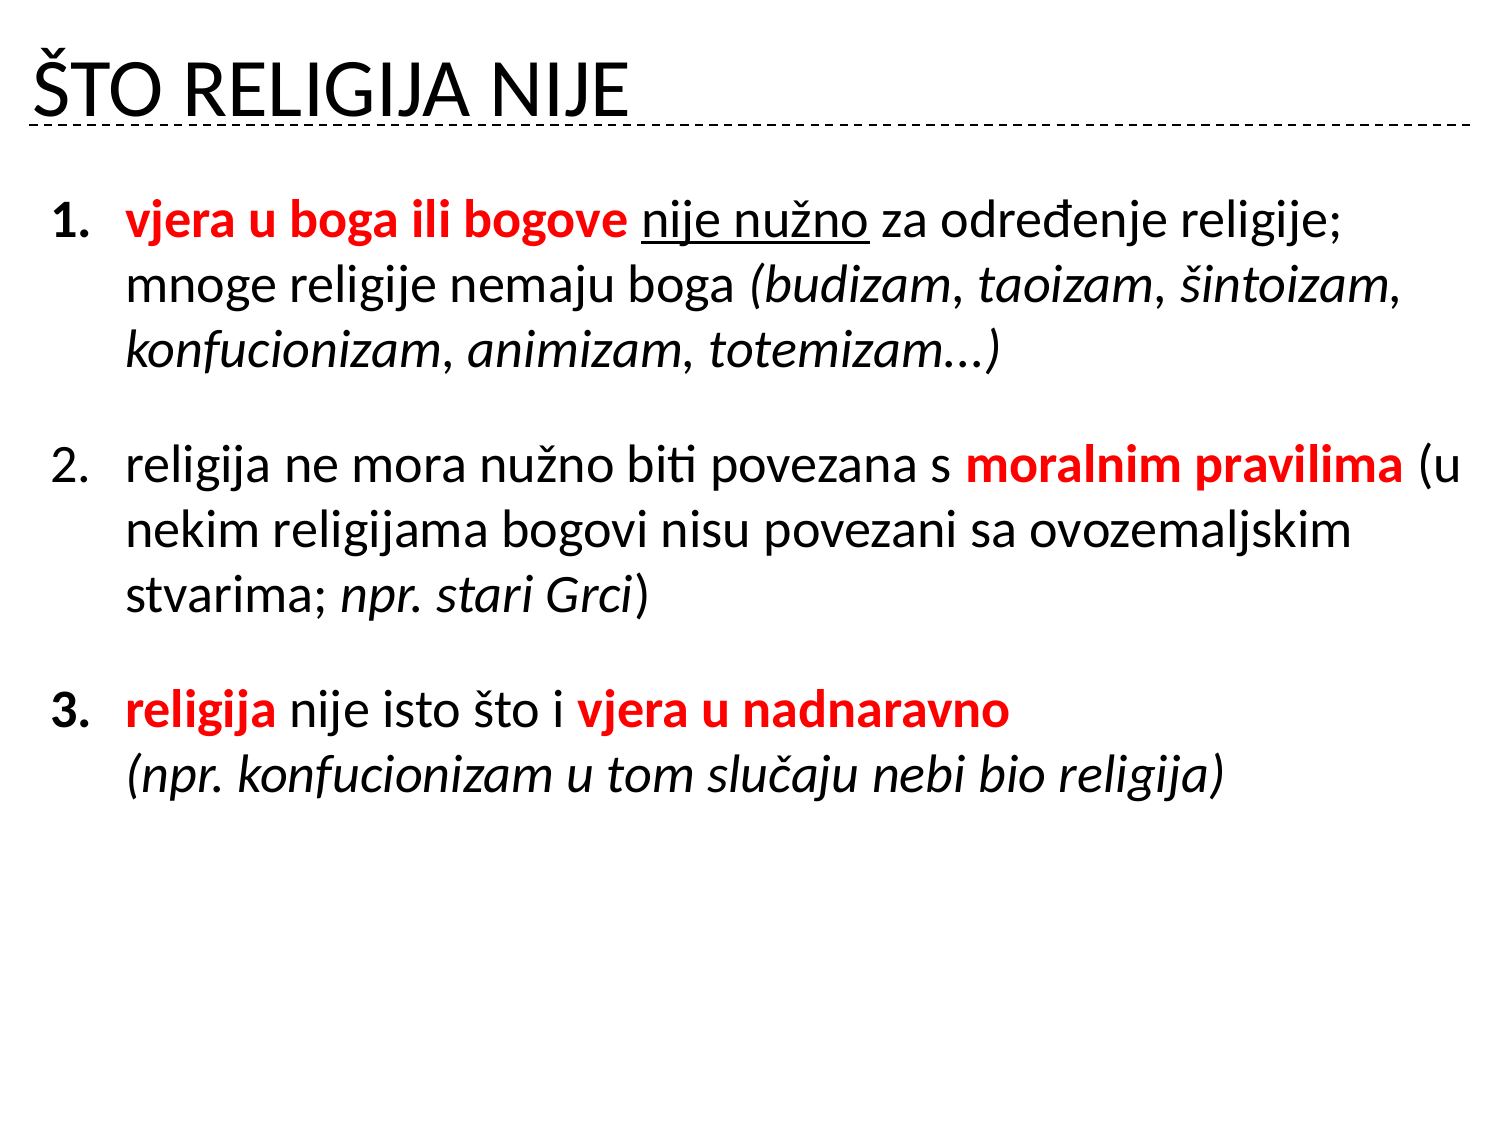

ŠTO RELIGIJA NIJE
vjera u boga ili bogove nije nužno za određenje religije; mnoge religije nemaju boga (budizam, taoizam, šintoizam, konfucionizam, animizam, totemizam...)
religija ne mora nužno biti povezana s moralnim pravilima (u nekim religijama bogovi nisu povezani sa ovozemaljskim stvarima; npr. stari Grci)
religija nije isto što i vjera u nadnaravno
(npr. konfucionizam u tom slučaju nebi bio religija)